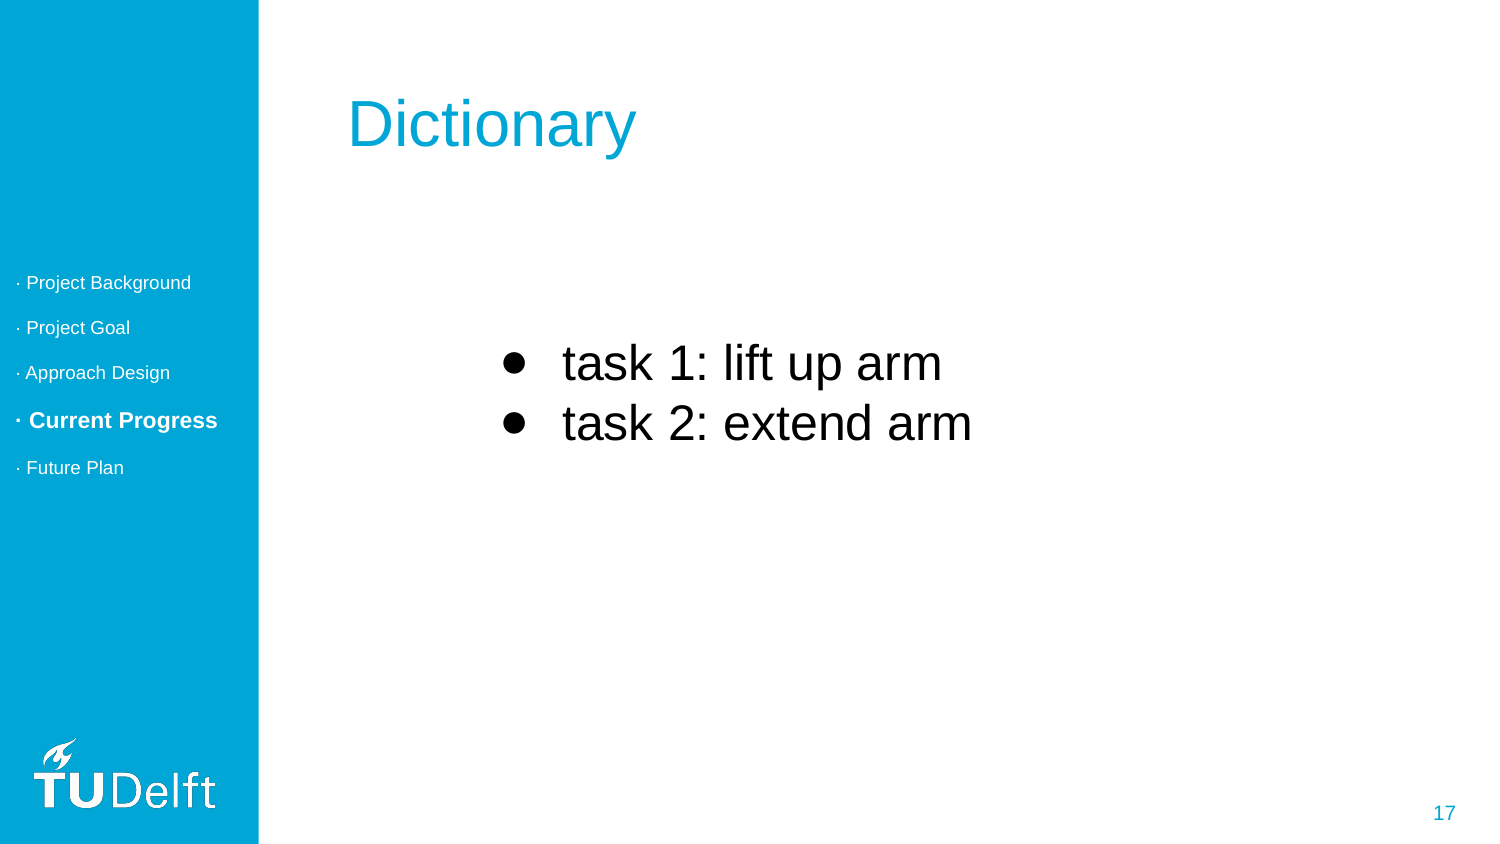

Dictionary

· Project Background

· Project Goal

· Approach Design

· Current Progress

· Future Plan

task 1: lift up arm
task 2: extend arm